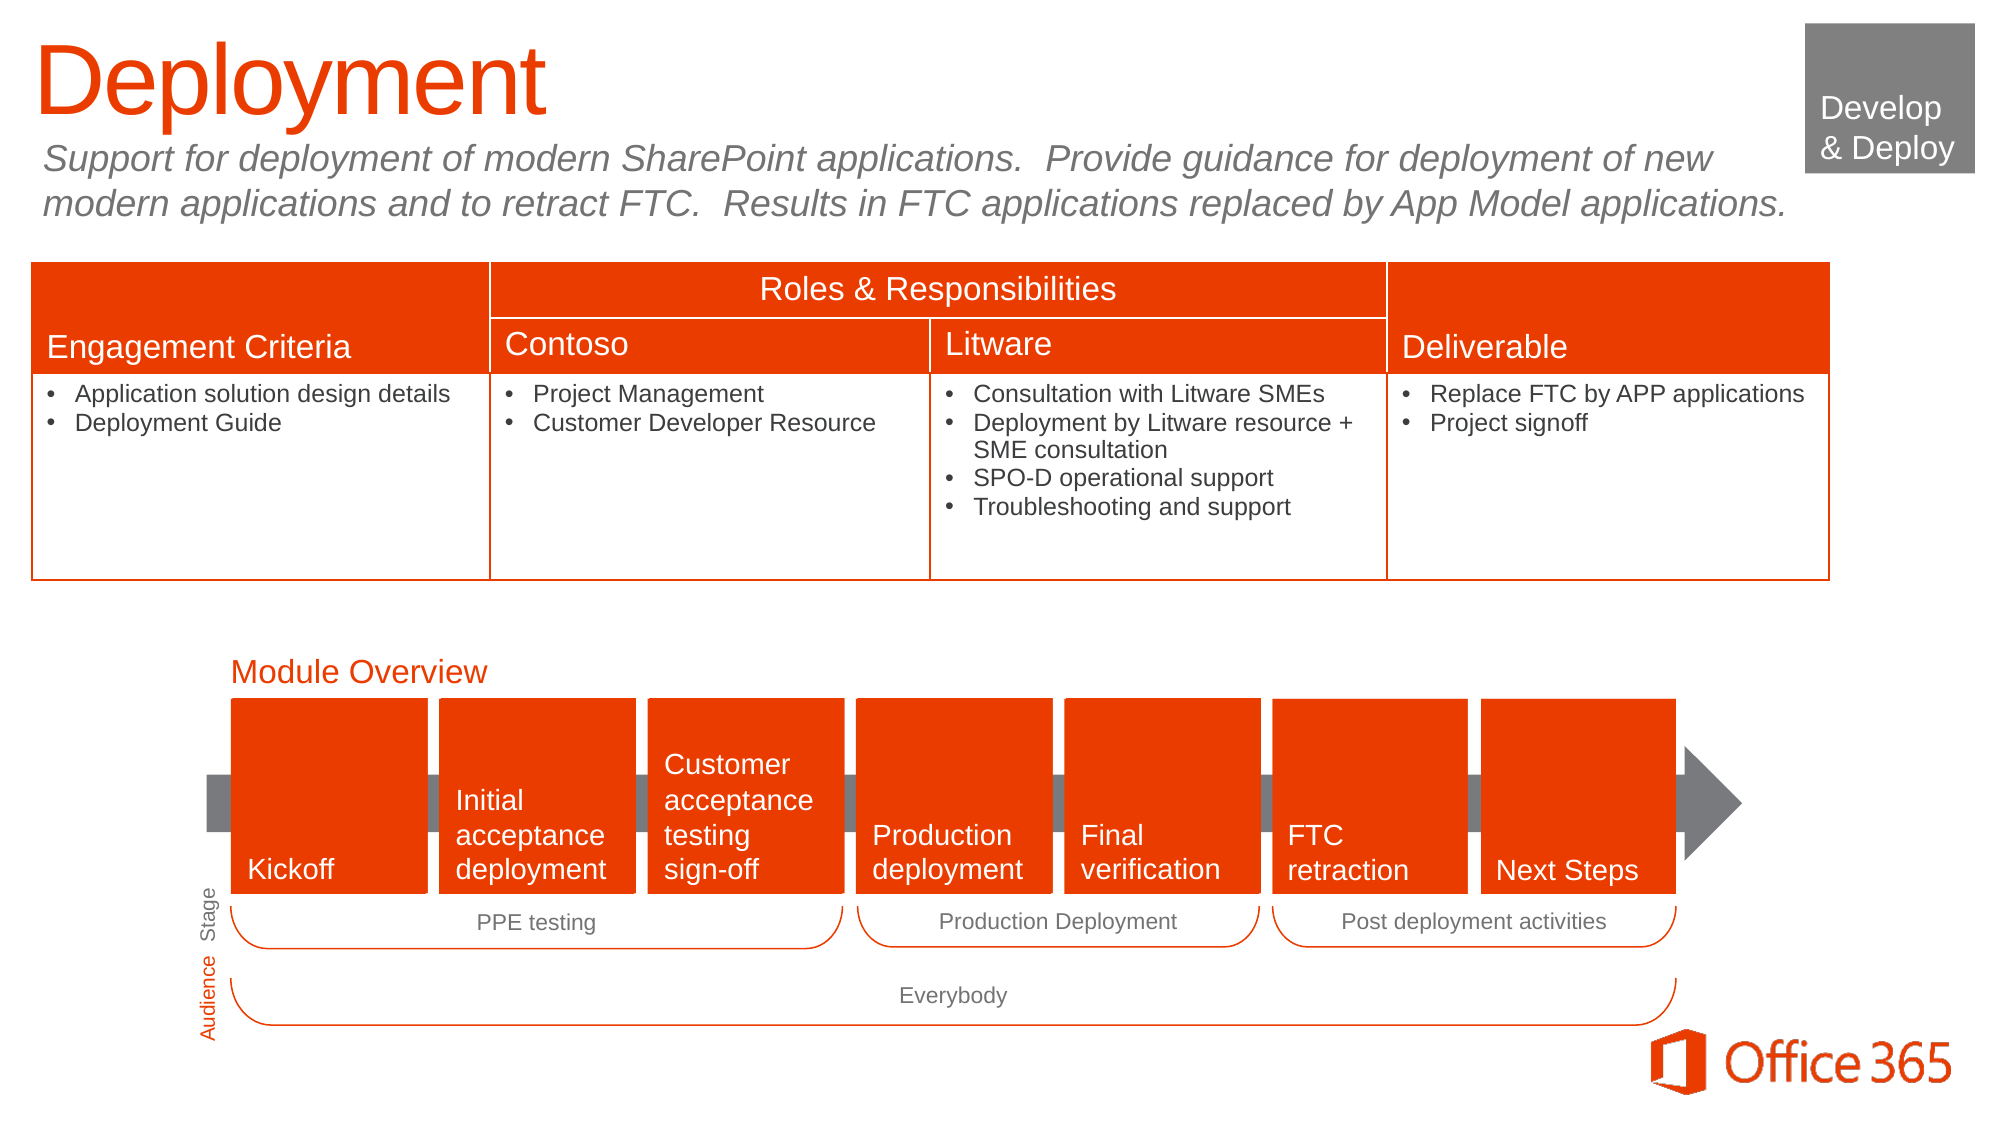

Develop & Deploy
Deployment
Support for deployment of modern SharePoint applications.  Provide guidance for deployment of new modern applications and to retract FTC.  Results in FTC applications replaced by App Model applications.
| Engagement Criteria | Roles & Responsibilities |  | Deliverable |
| --- | --- | --- | --- |
|  | Contoso | Litware |  |
| Application solution design details Deployment Guide | Project Management Customer Developer Resource | Consultation with Litware SMEs Deployment by Litware resource + SME consultation SPO-D operational support Troubleshooting and support | Replace FTC by APP applications Project signoff |
Everybody
PPE testing
Module Overview
Kickoff
Kickoff
Initial acceptance deployment
Initial acceptance deployment
Customer acceptance testing  sign-off
Customer acceptance testing  sign-off
Production deployment
Production deployment
Final verification
Final verification
Kickoff
Initial acceptance deployment
Customer acceptance testing  sign-off
Production deployment
Final verification
FTC  retraction
FTC  retraction
Next Steps
Next Steps
Production Deployment

Stage
Audience
Post deployment activities